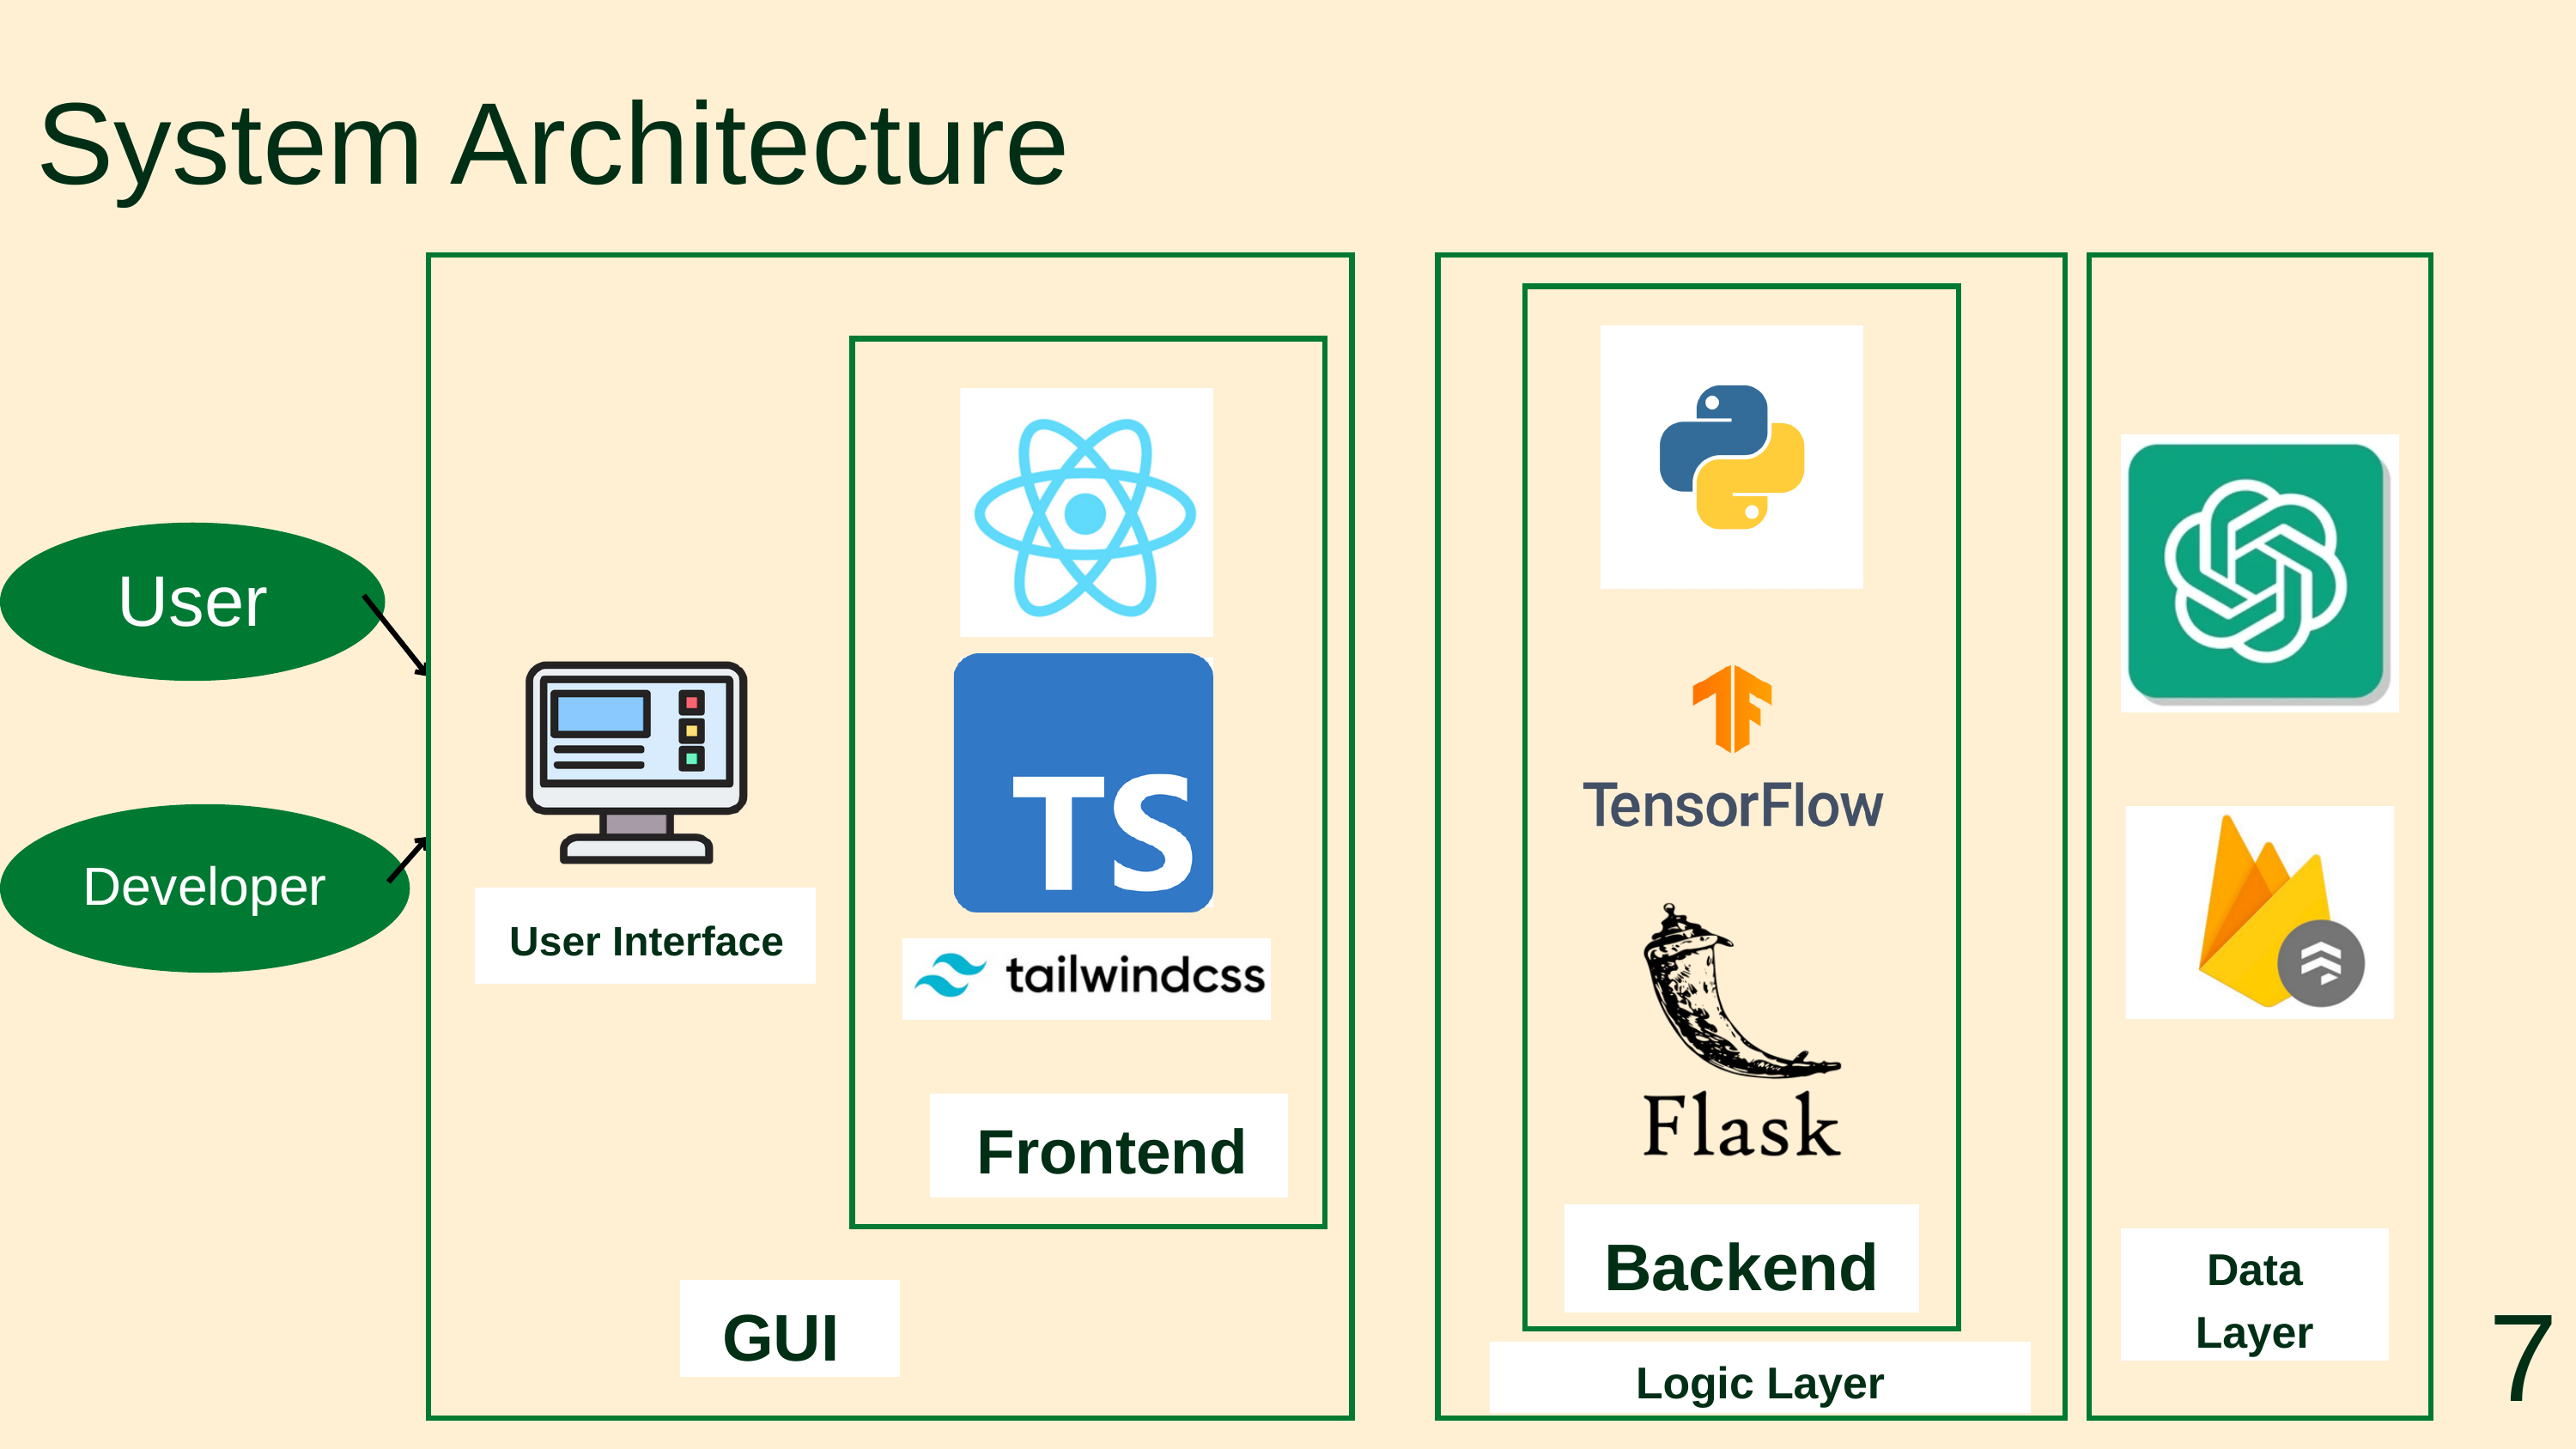

System Architecture

Data Layer

Backend

User

Developer

User Interface

Frontend

Frontend
7

GUI

Logic Layer